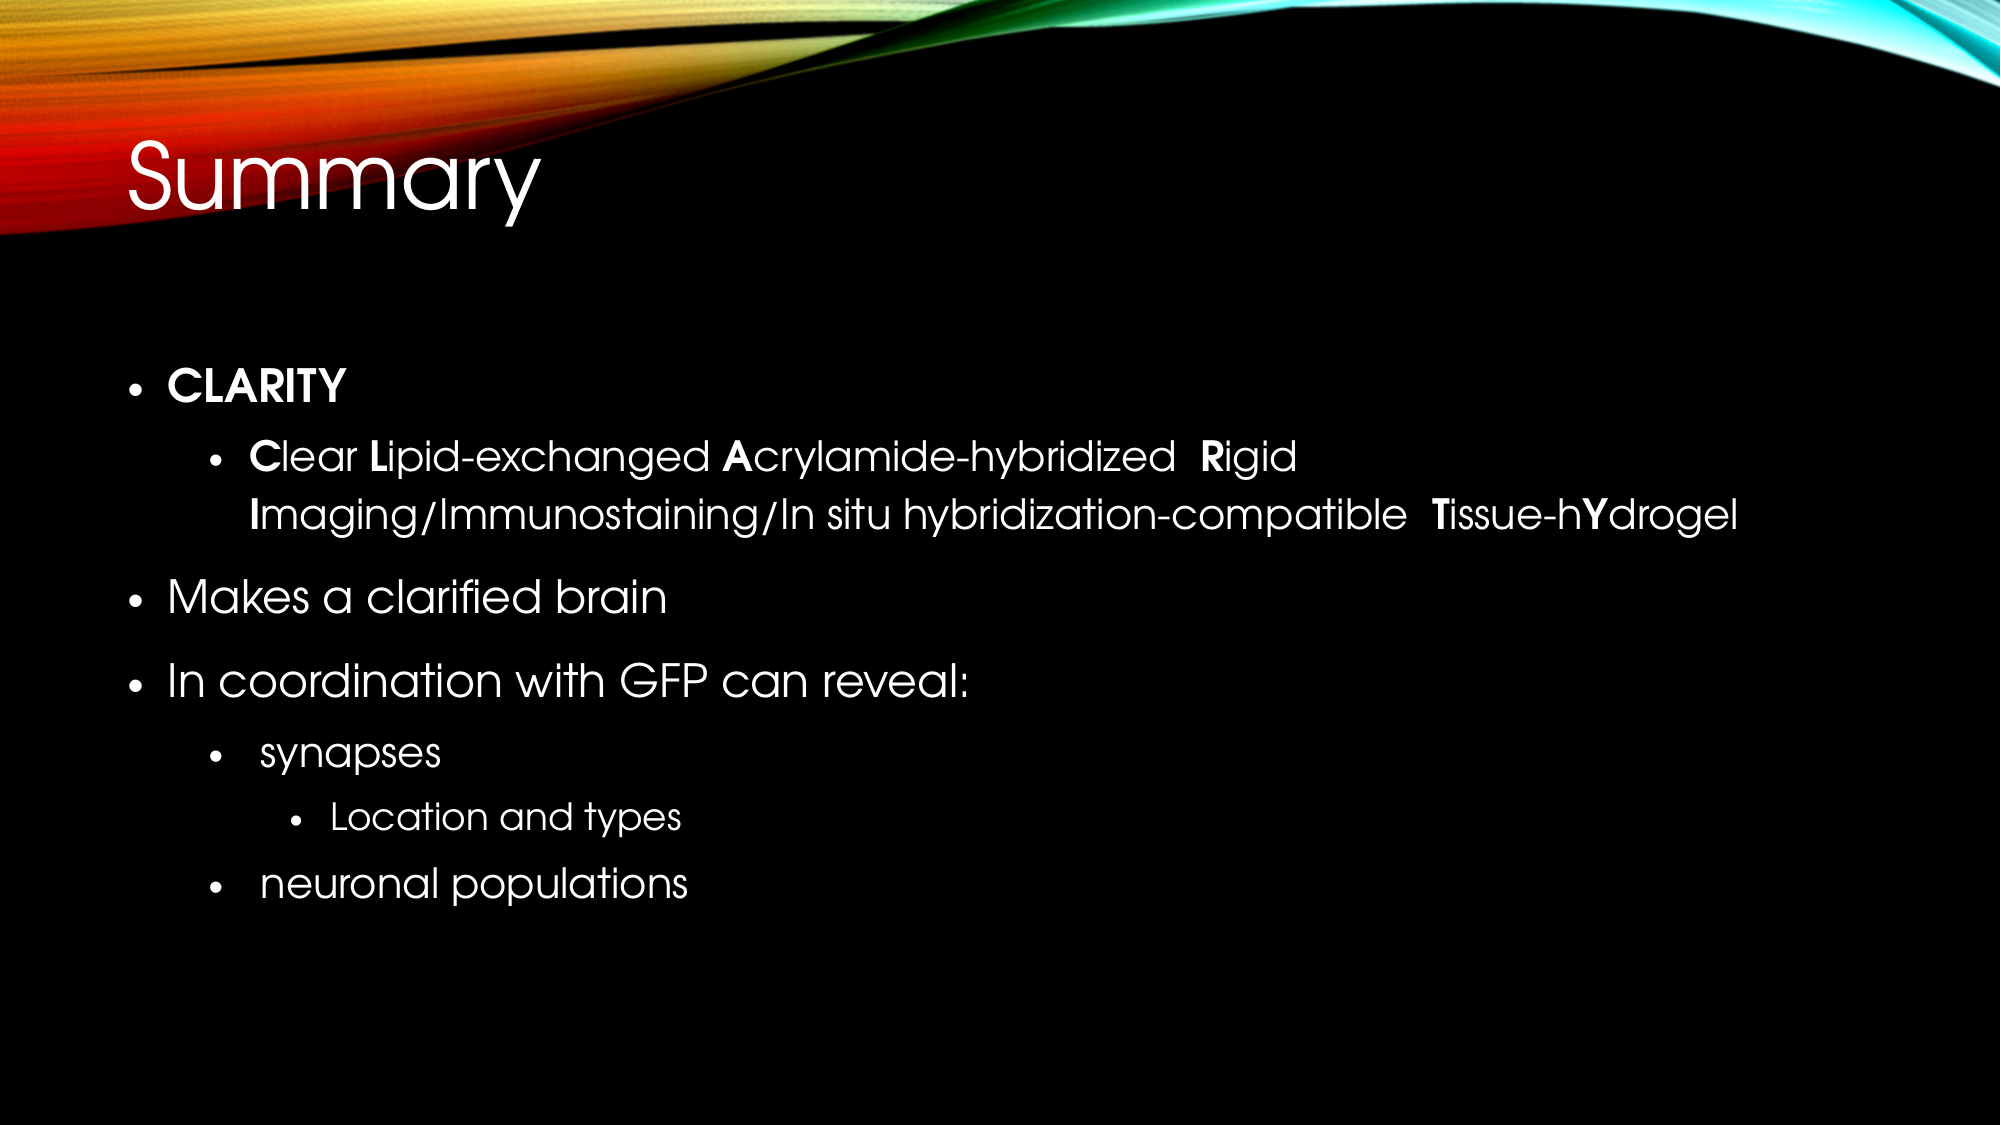

Summary
CLARITY
Clear Lipid-exchanged Acrylamide-hybridized  Rigid Imaging/Immunostaining/In situ hybridization-compatible  Tissue-hYdrogel
Makes a clarified brain
In coordination with GFP can reveal:
 synapses
Location and types
 neuronal populations